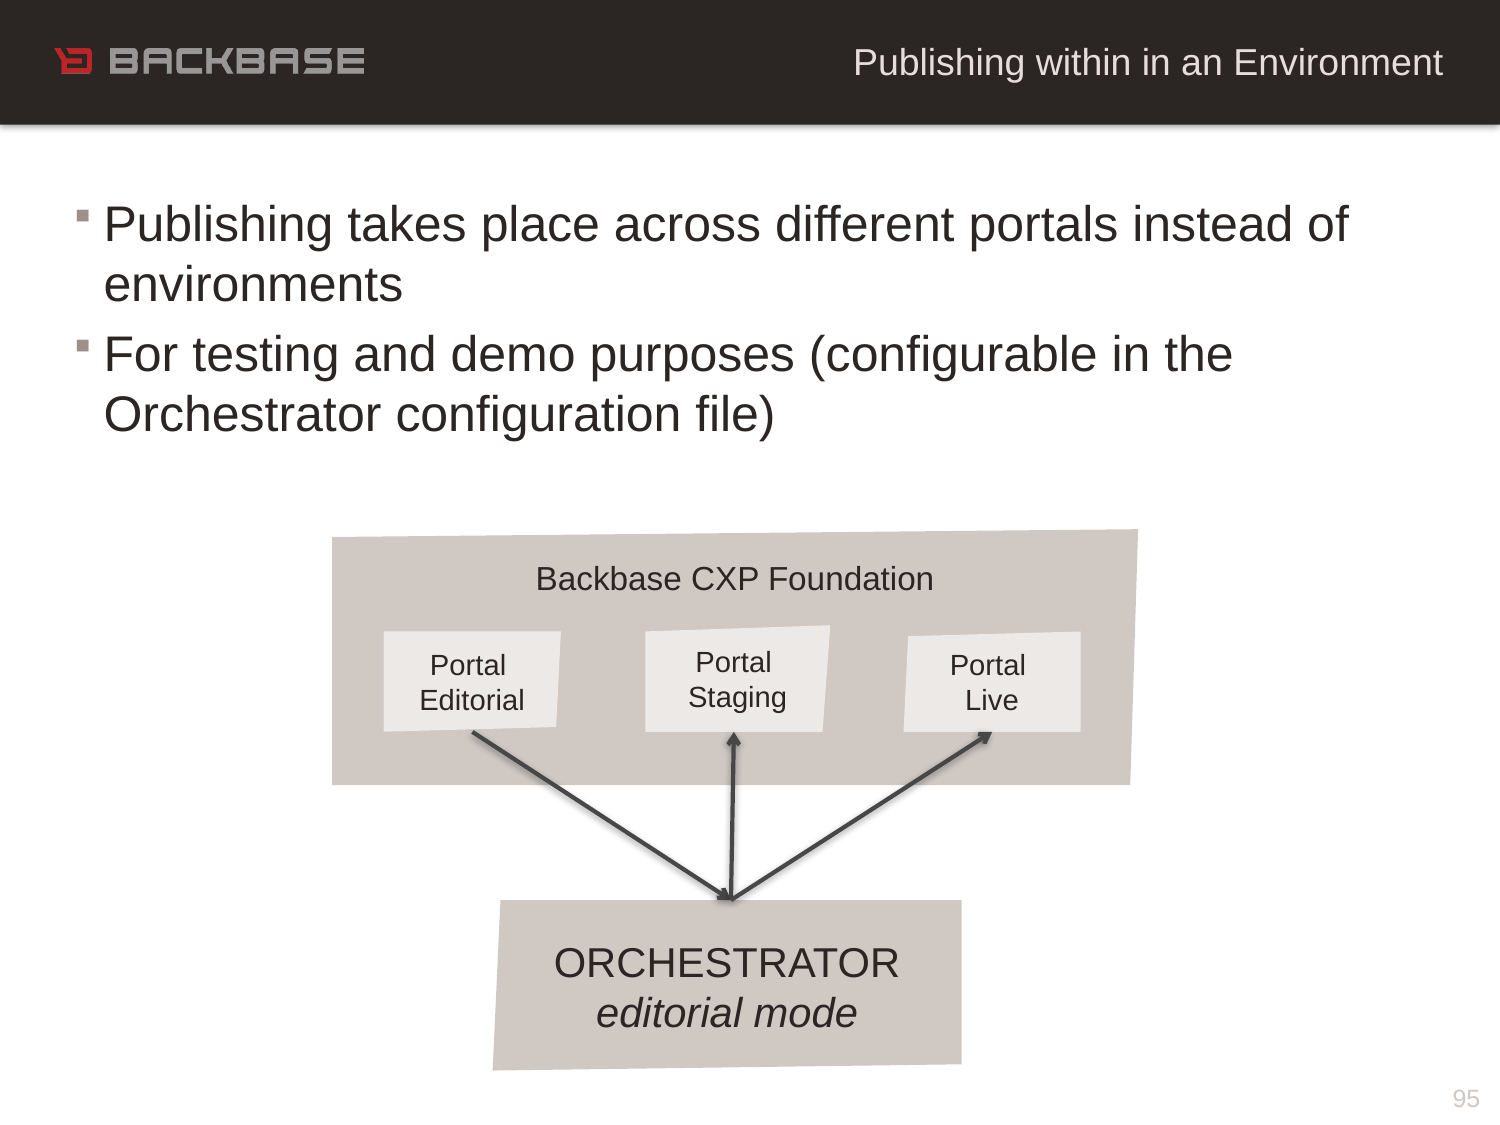

Publishing within in an Environment
Publishing takes place across different portals instead of environments
For testing and demo purposes (configurable in the Orchestrator configuration file)

Backbase CXP Foundation
Portal
Staging
Portal
Editorial
Portal
Live
ORCHESTRATOR
editorial mode
95